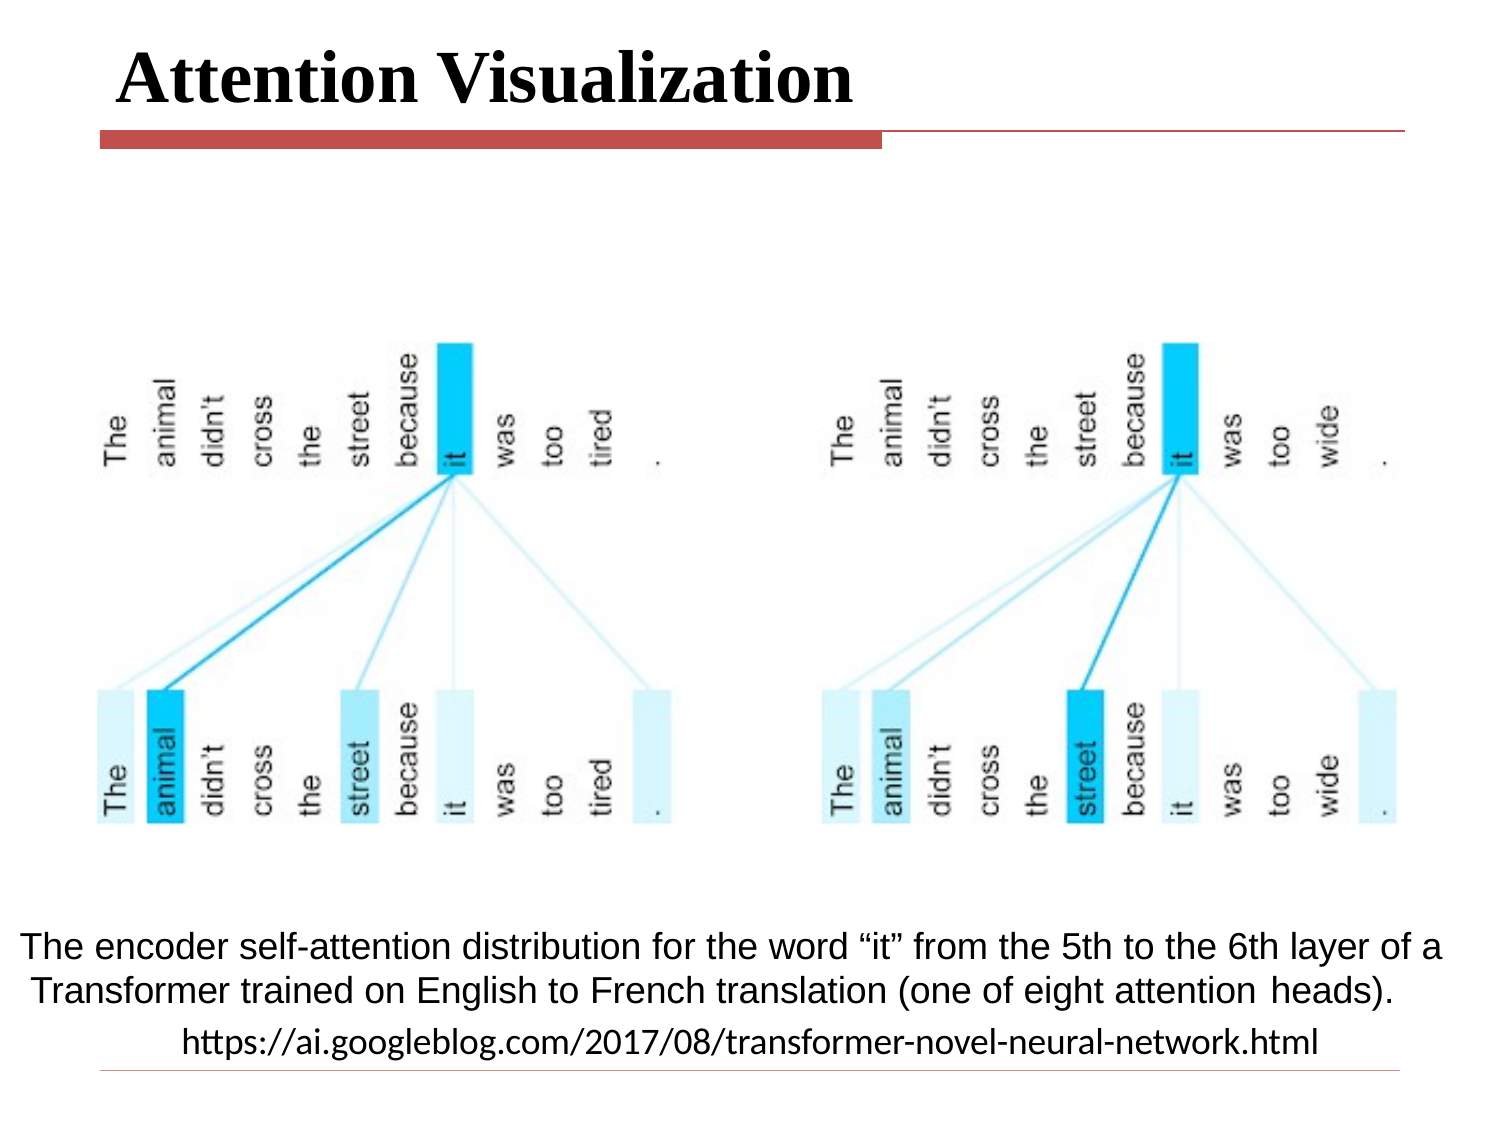

# Attention Visualization

The encoder self-attention distribution for the word “it” from the 5th to the 6th layer of a  Transformer trained on English to French translation (one of eight attention heads).
https://ai.googleblog.com/2017/08/transformer-novel-neural-network.html